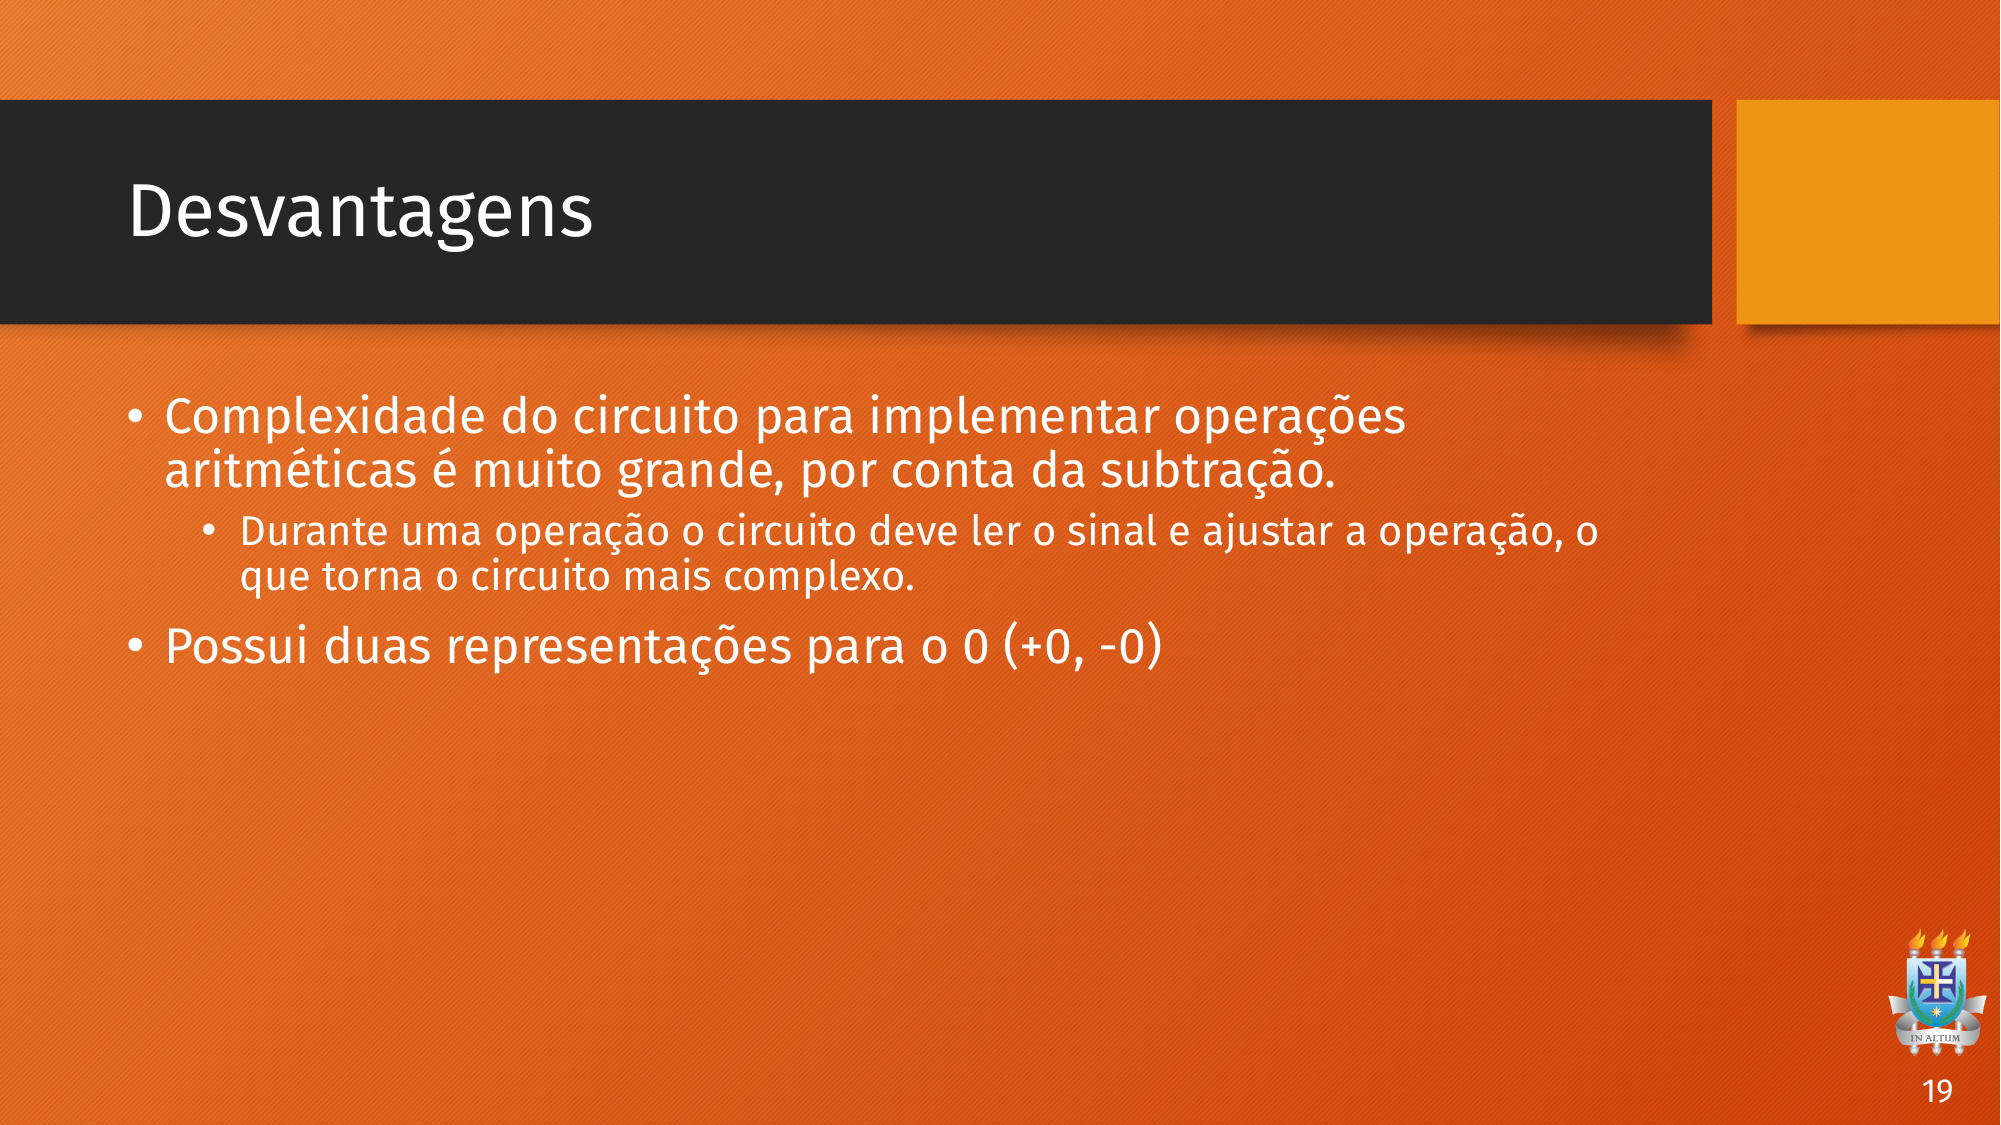

# Desvantagens
Complexidade do circuito para implementar operações aritméticas é muito grande, por conta da subtração.
Durante uma operação o circuito deve ler o sinal e ajustar a operação, o que torna o circuito mais complexo.
Possui duas representações para o 0 (+0, -0)
19